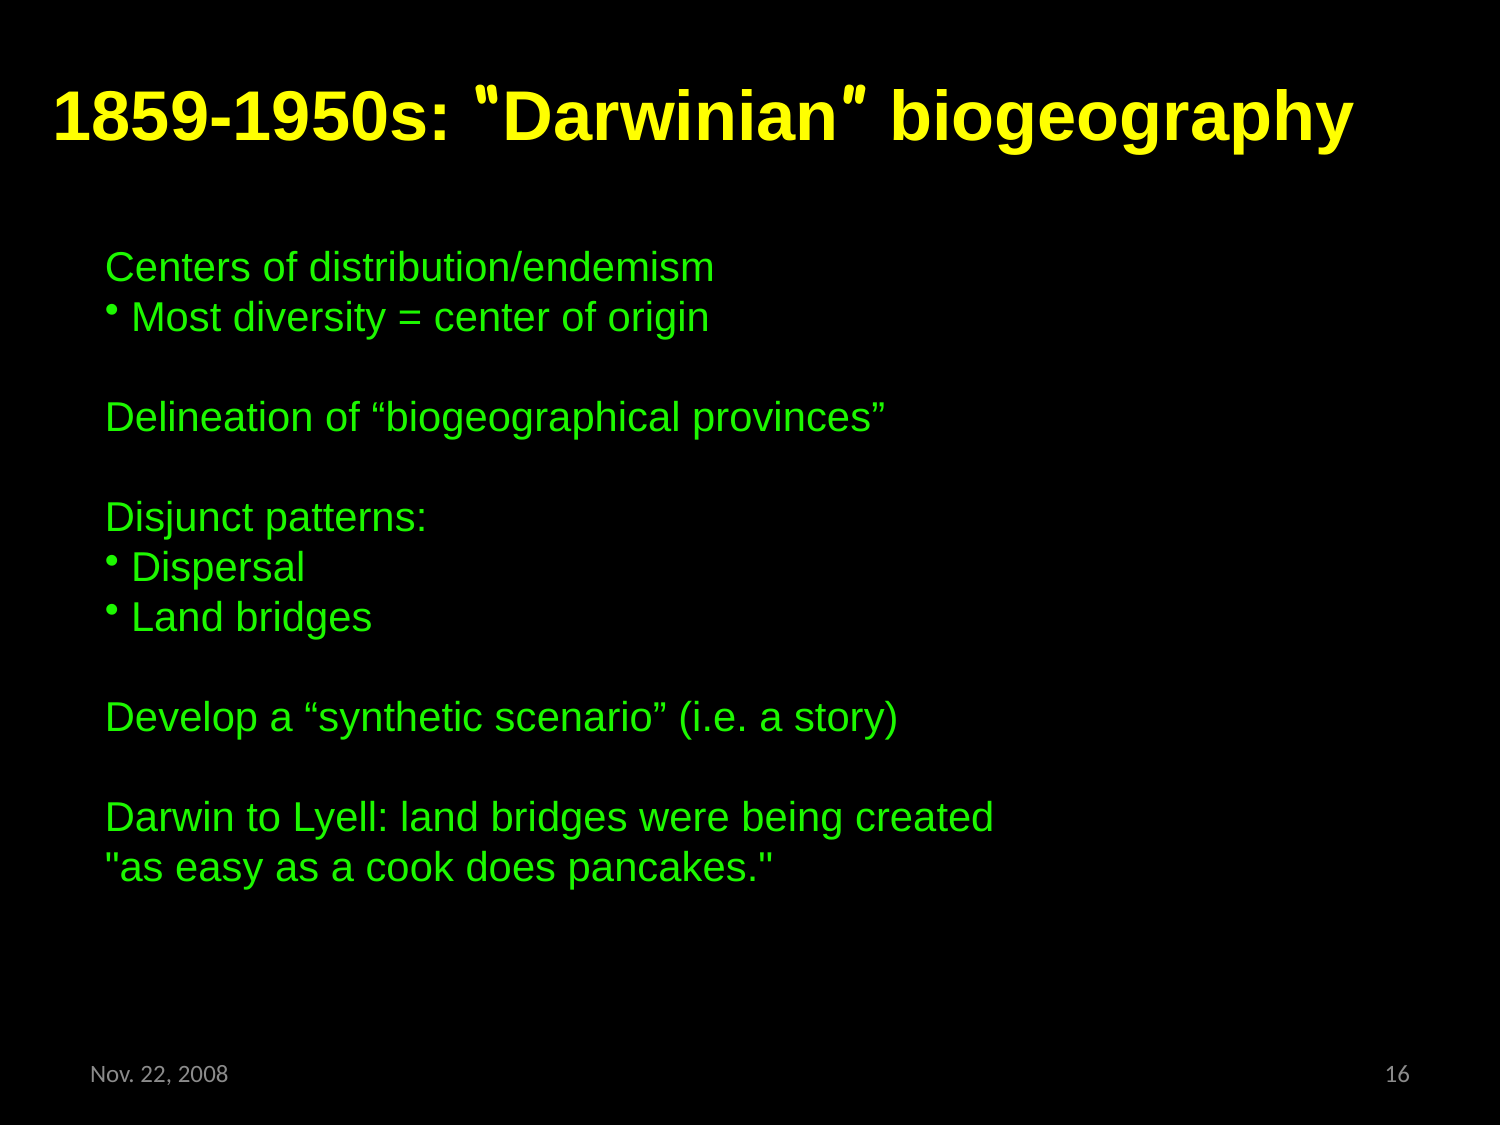

1859-1950s: “Darwinian” biogeography
Centers of distribution/endemism
 Most diversity = center of origin

Delineation of “biogeographical provinces”

Disjunct patterns:
 Dispersal
 Land bridges

Develop a “synthetic scenario” (i.e. a story)

Darwin to Lyell: land bridges were being created
"as easy as a cook does pancakes."
Nov. 22, 2008
UC Berkeley Comp Bio Group
16